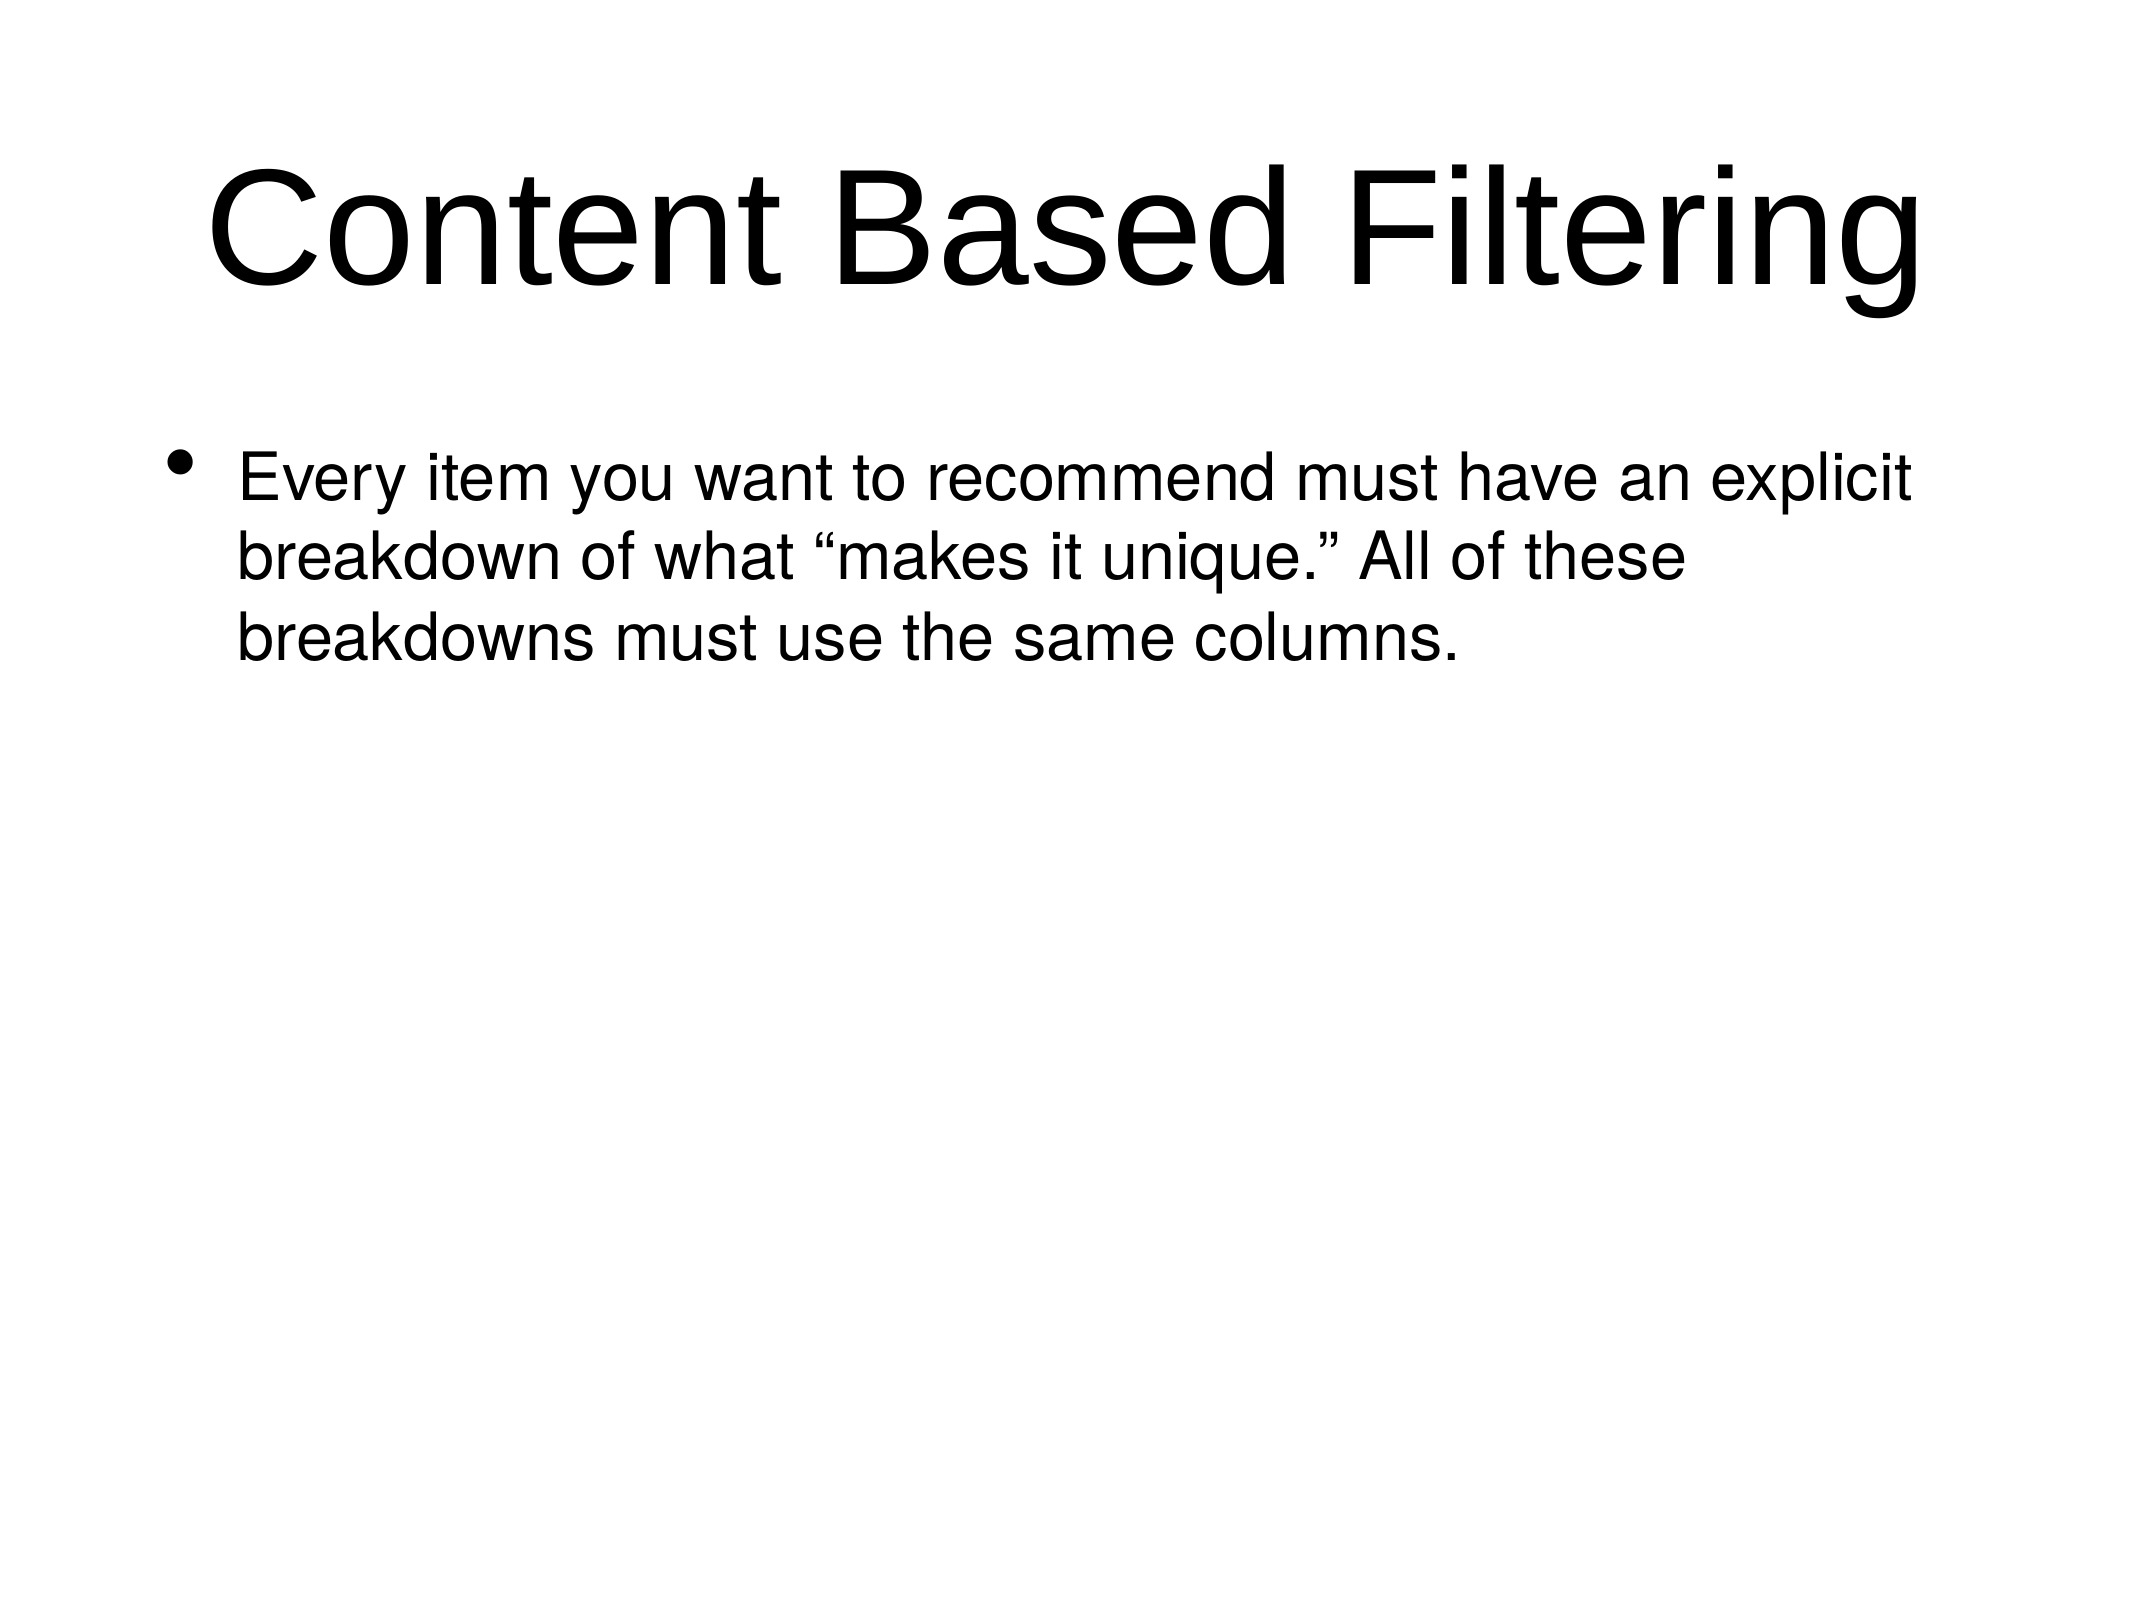

# Content Based Filtering
Every item you want to recommend must have an explicit breakdown of what “makes it unique.” All of these breakdowns must use the same columns.